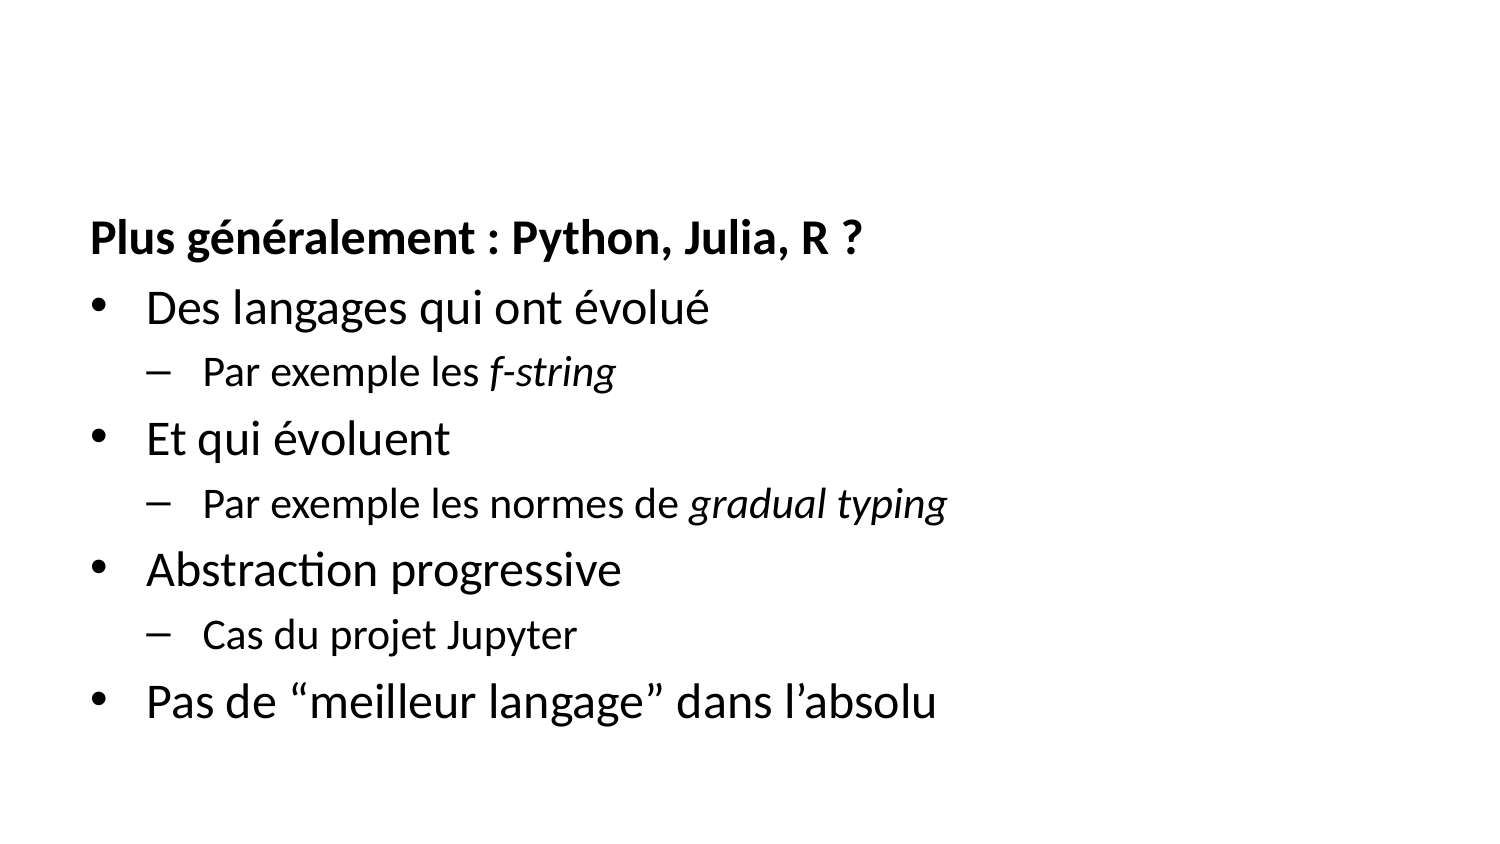

Plus généralement : Python, Julia, R ?
Des langages qui ont évolué
Par exemple les f-string
Et qui évoluent
Par exemple les normes de gradual typing
Abstraction progressive
Cas du projet Jupyter
Pas de “meilleur langage” dans l’absolu